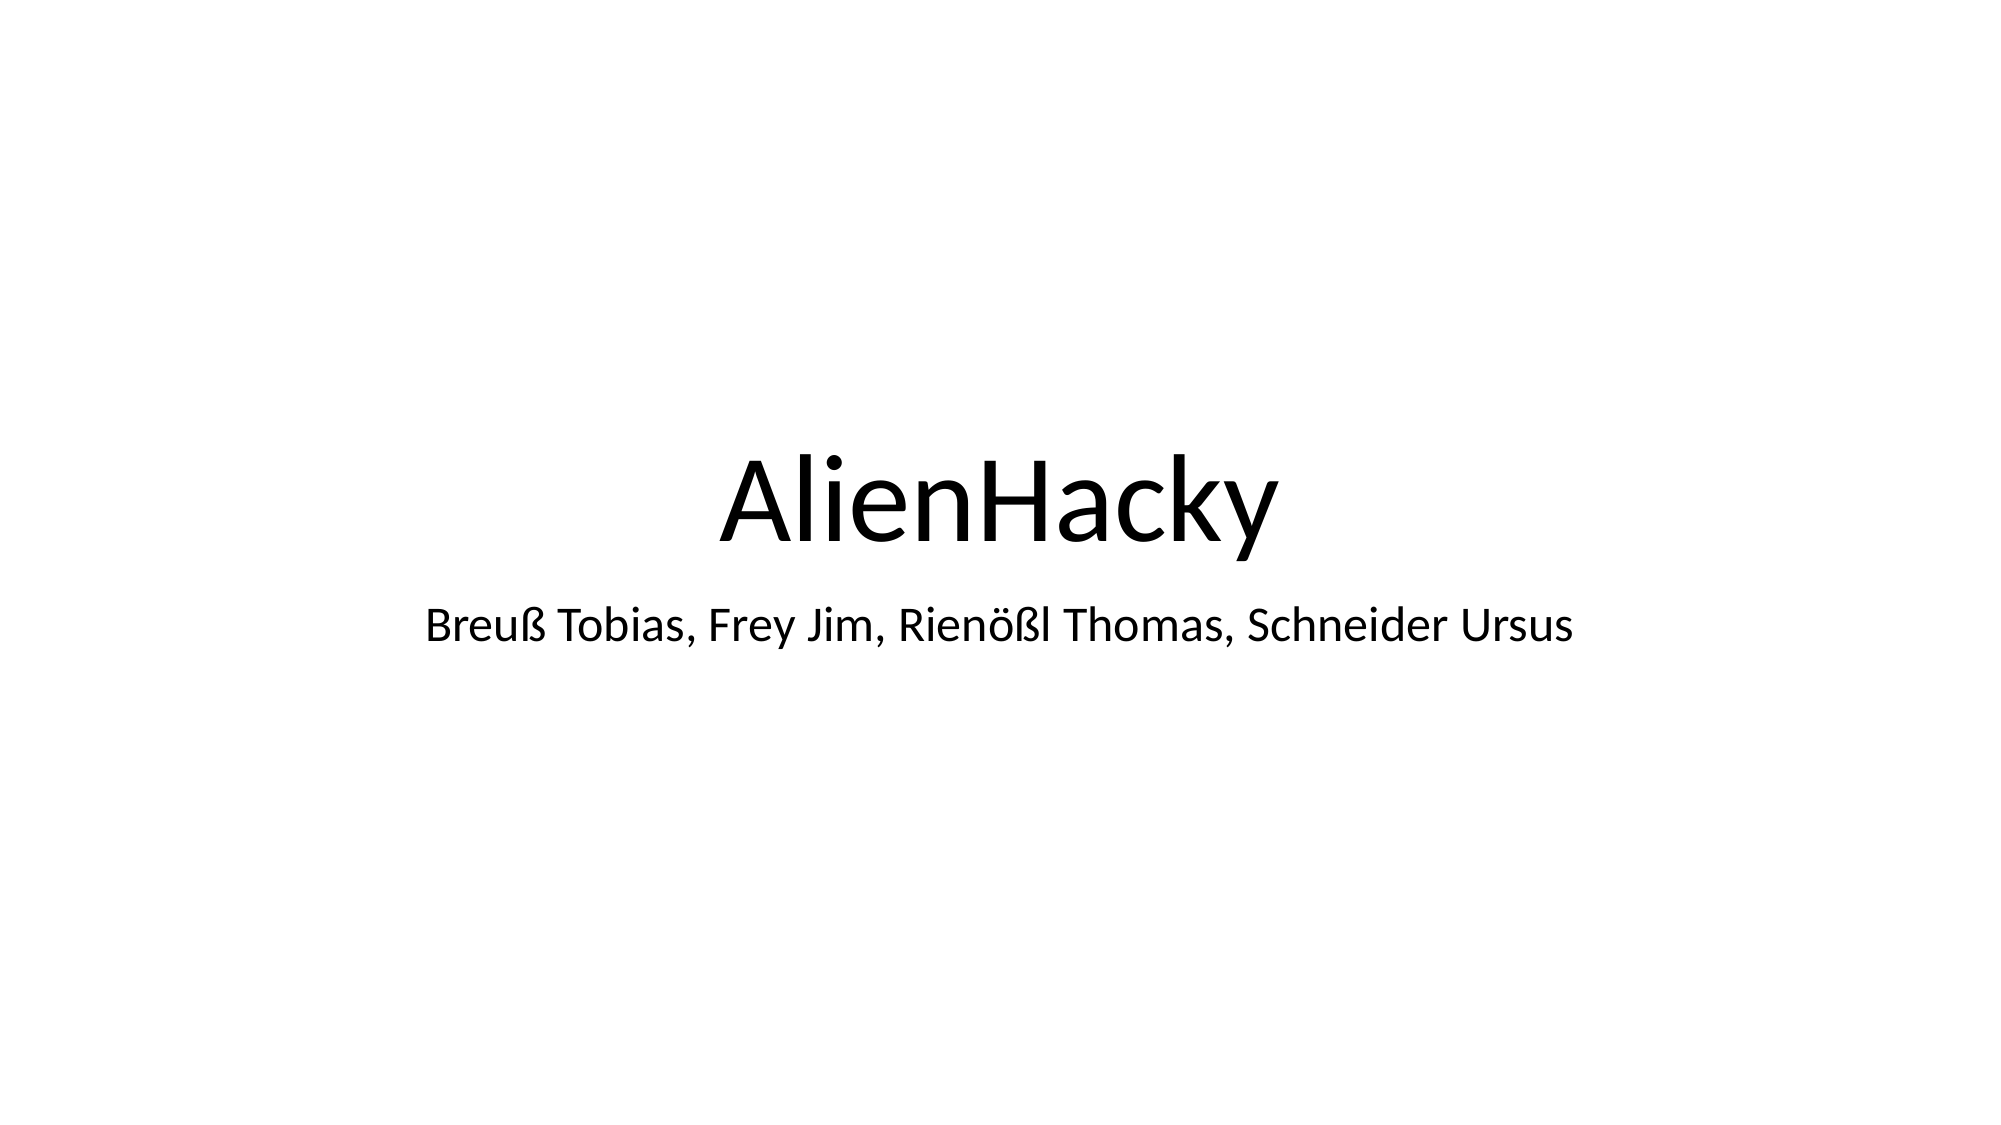

# AlienHacky
Breuß Tobias, Frey Jim, Rienößl Thomas, Schneider Ursus